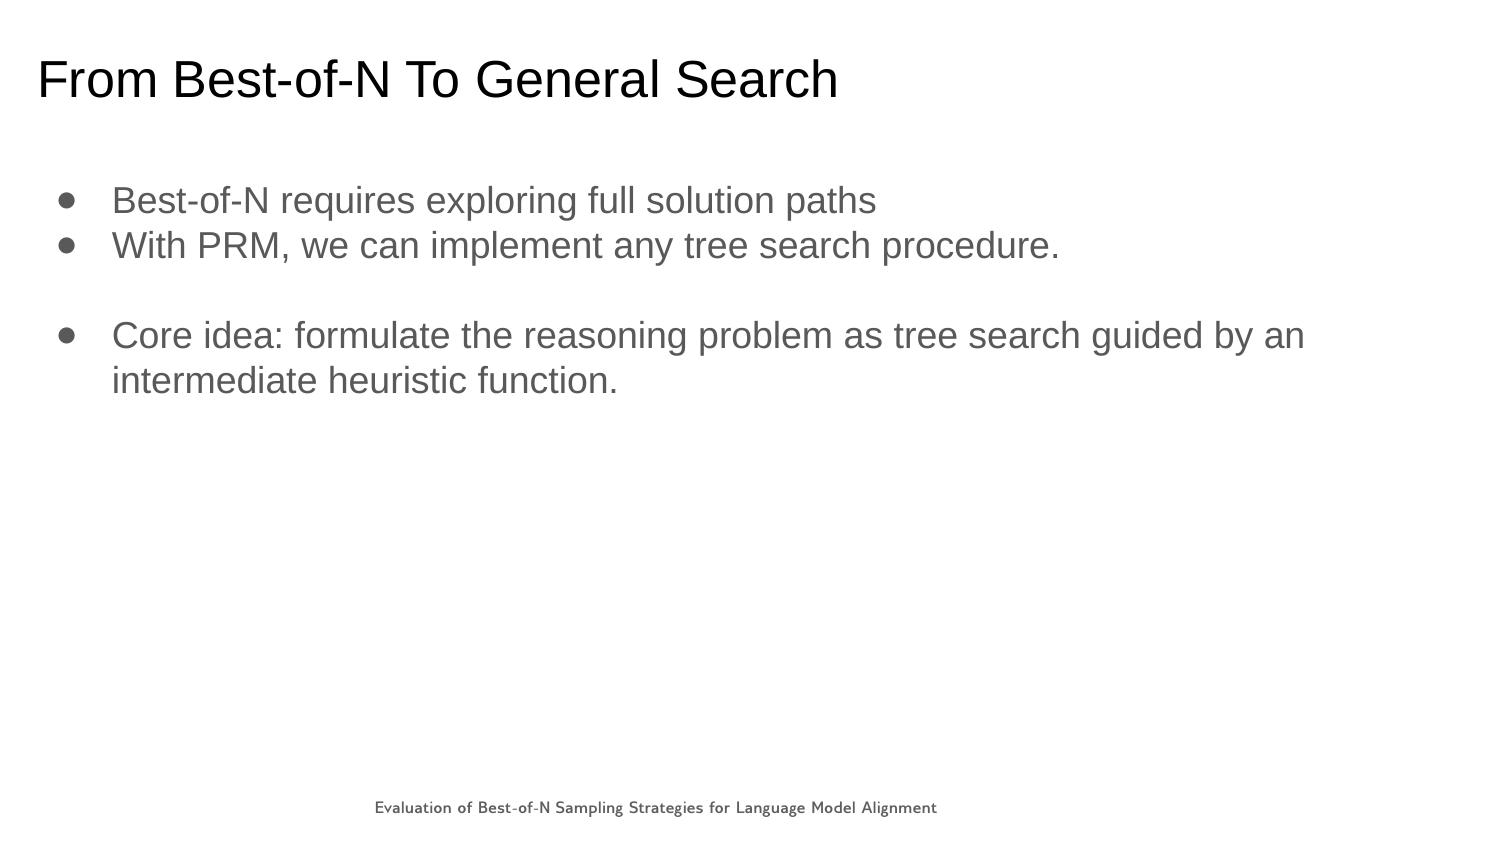

# From Best-of-N To General Search
Best-of-N requires exploring full solution paths
With PRM, we can implement any tree search procedure.

Core idea: formulate the reasoning problem as tree search guided by an intermediate heuristic function.

Evaluation of Best-of-N Sampling Strategies for Language Model Alignment